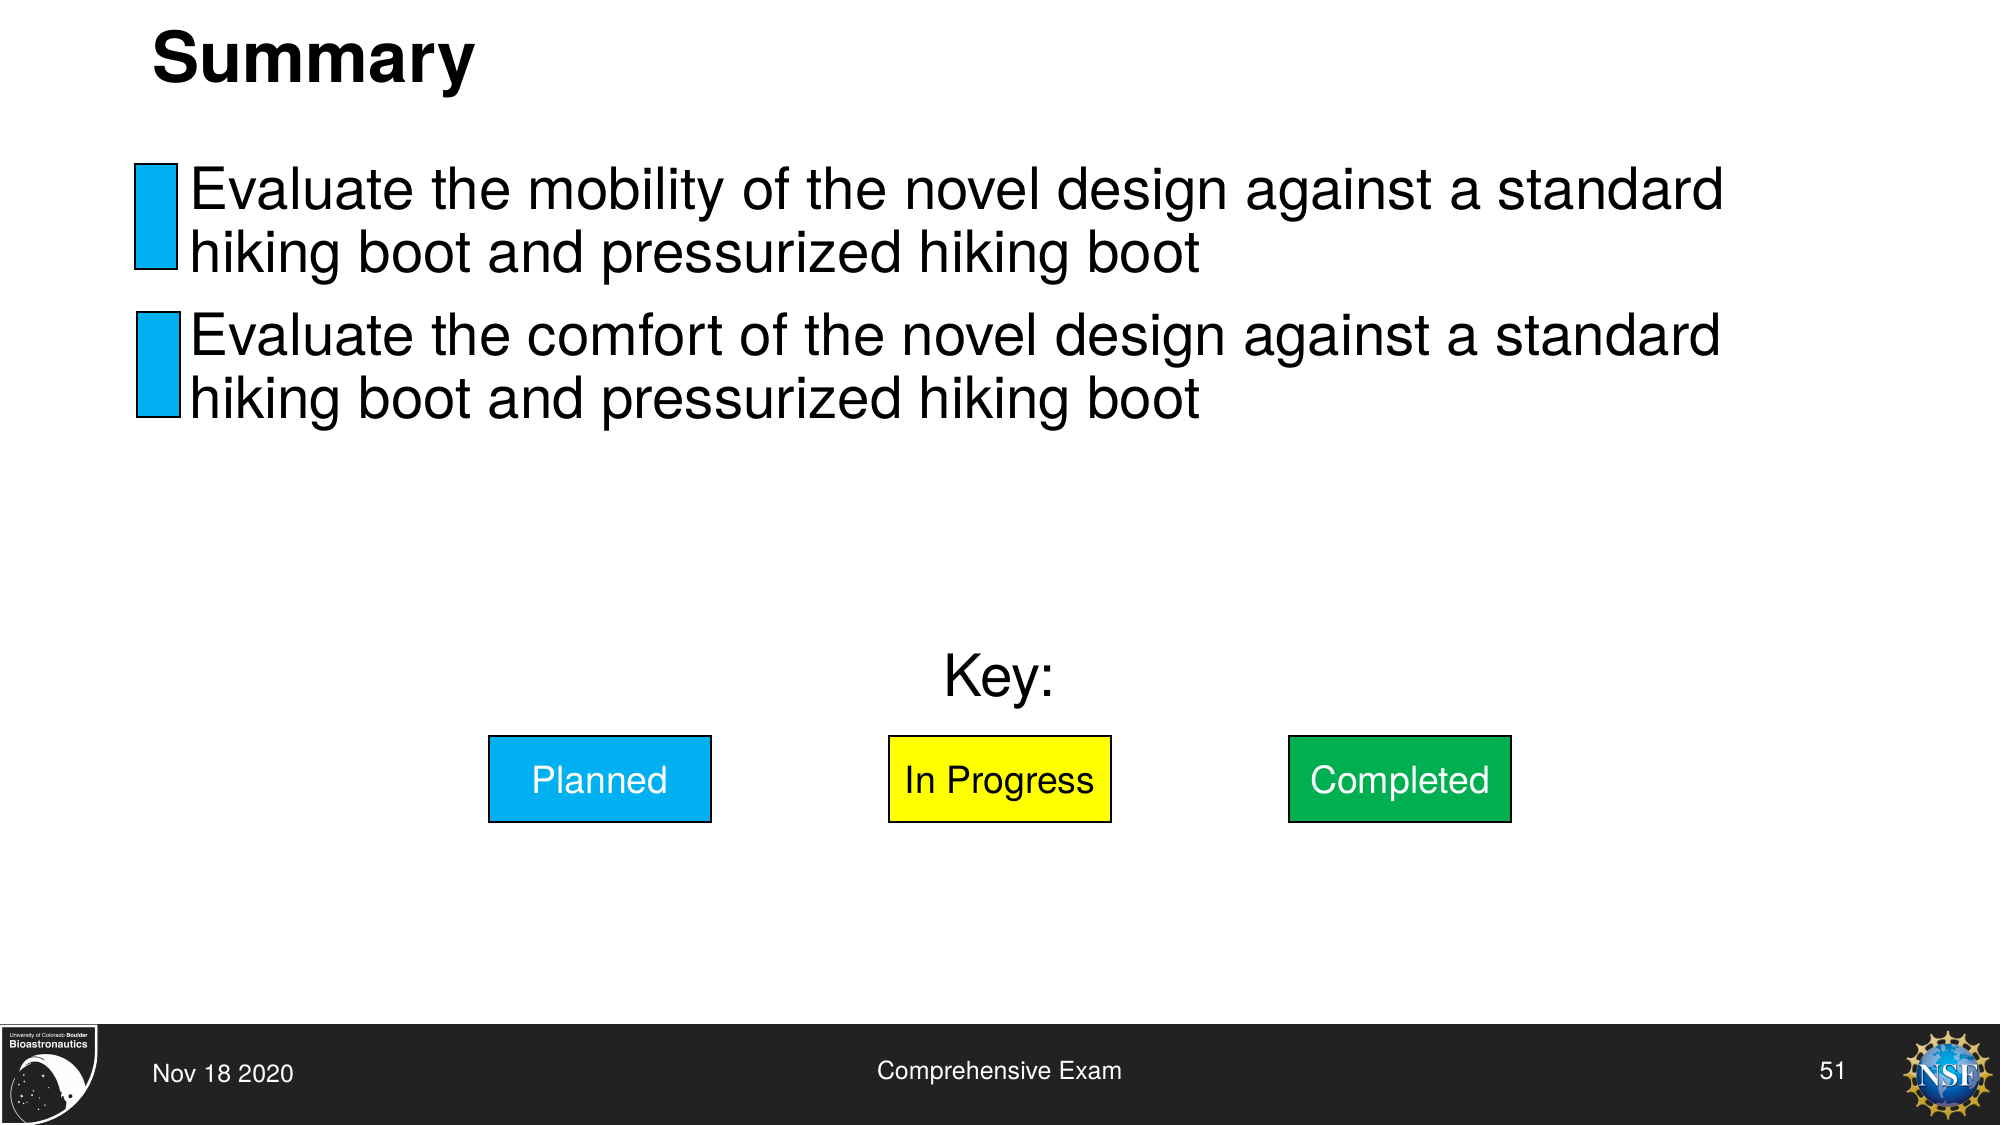

# Summary
Evaluate the mobility of the novel design against a standard hiking boot and pressurized hiking boot
Evaluate the comfort of the novel design against a standard hiking boot and pressurized hiking boot

Key:

Completed
Planned
In Progress
Nov 18 2020
Comprehensive Exam
51